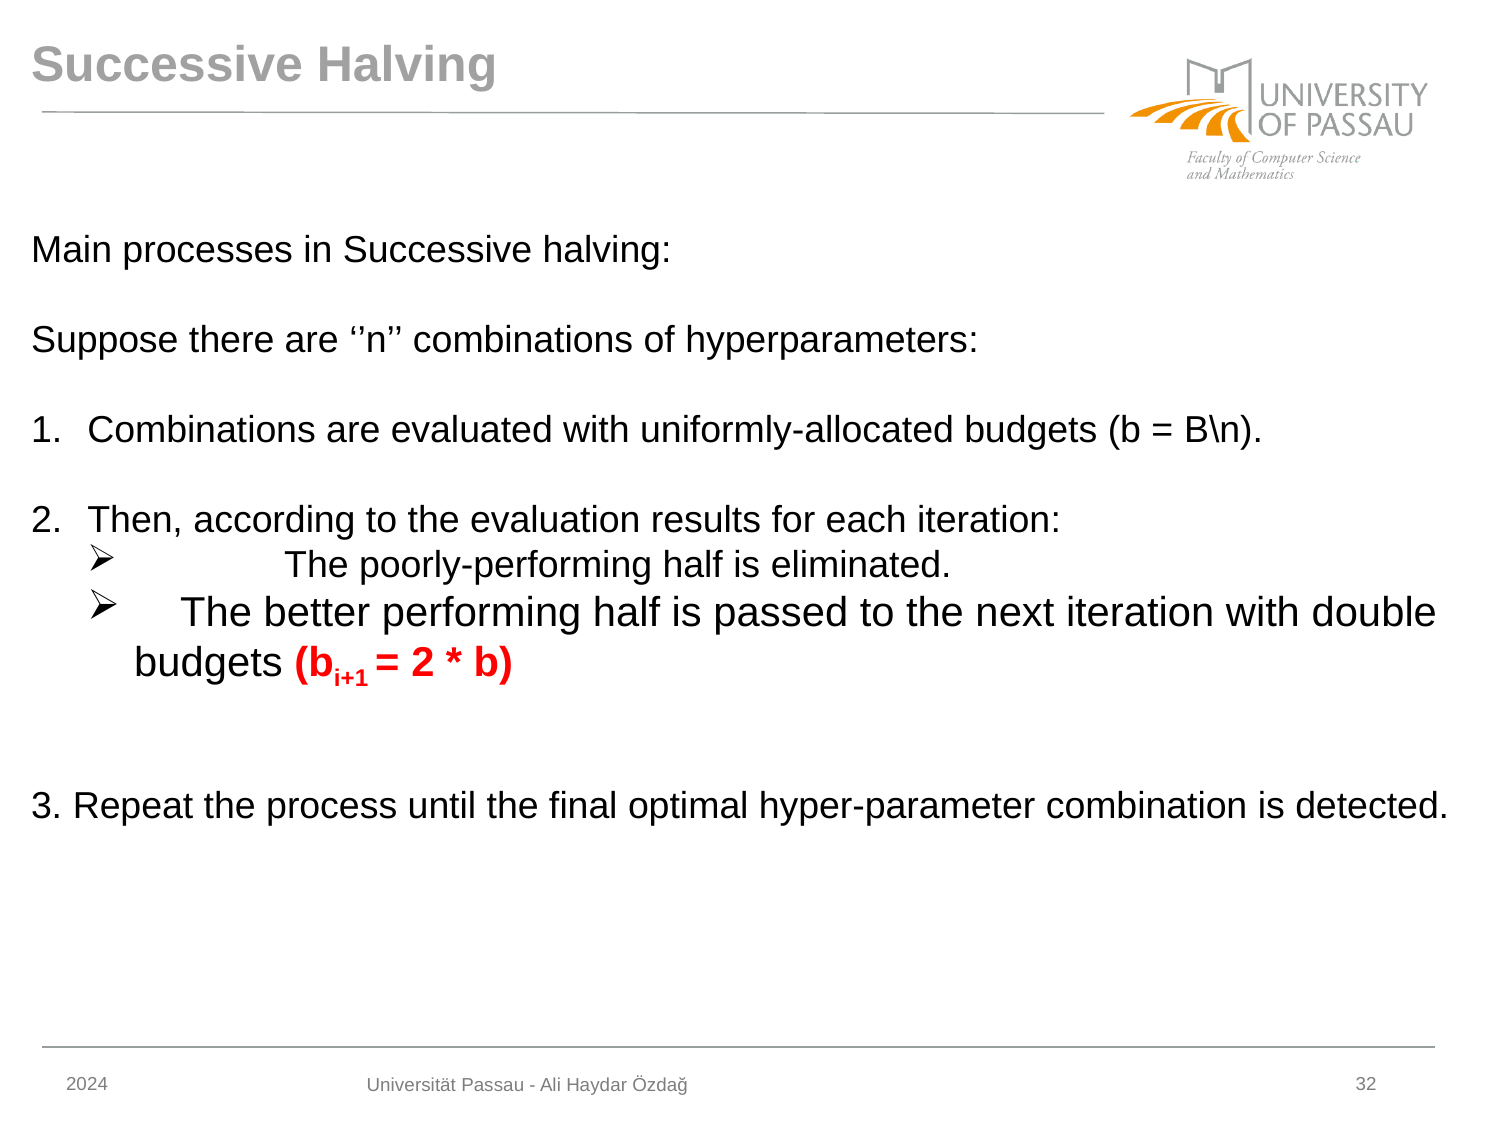

# Successive Halving
Main processes in Successive halving:

Suppose there are ‘’n’’ combinations of hyperparameters:

Combinations are evaluated with uniformly-allocated budgets (b = B\n).

Then, according to the evaluation results for each iteration:
	The poorly-performing half is eliminated.
    The better performing half is passed to the next iteration with double budgets (bi+1 = 2 * b)

3. Repeat the process until the final optimal hyper-parameter combination is detected.

2024
32
Universität Passau - Ali Haydar Özdağ